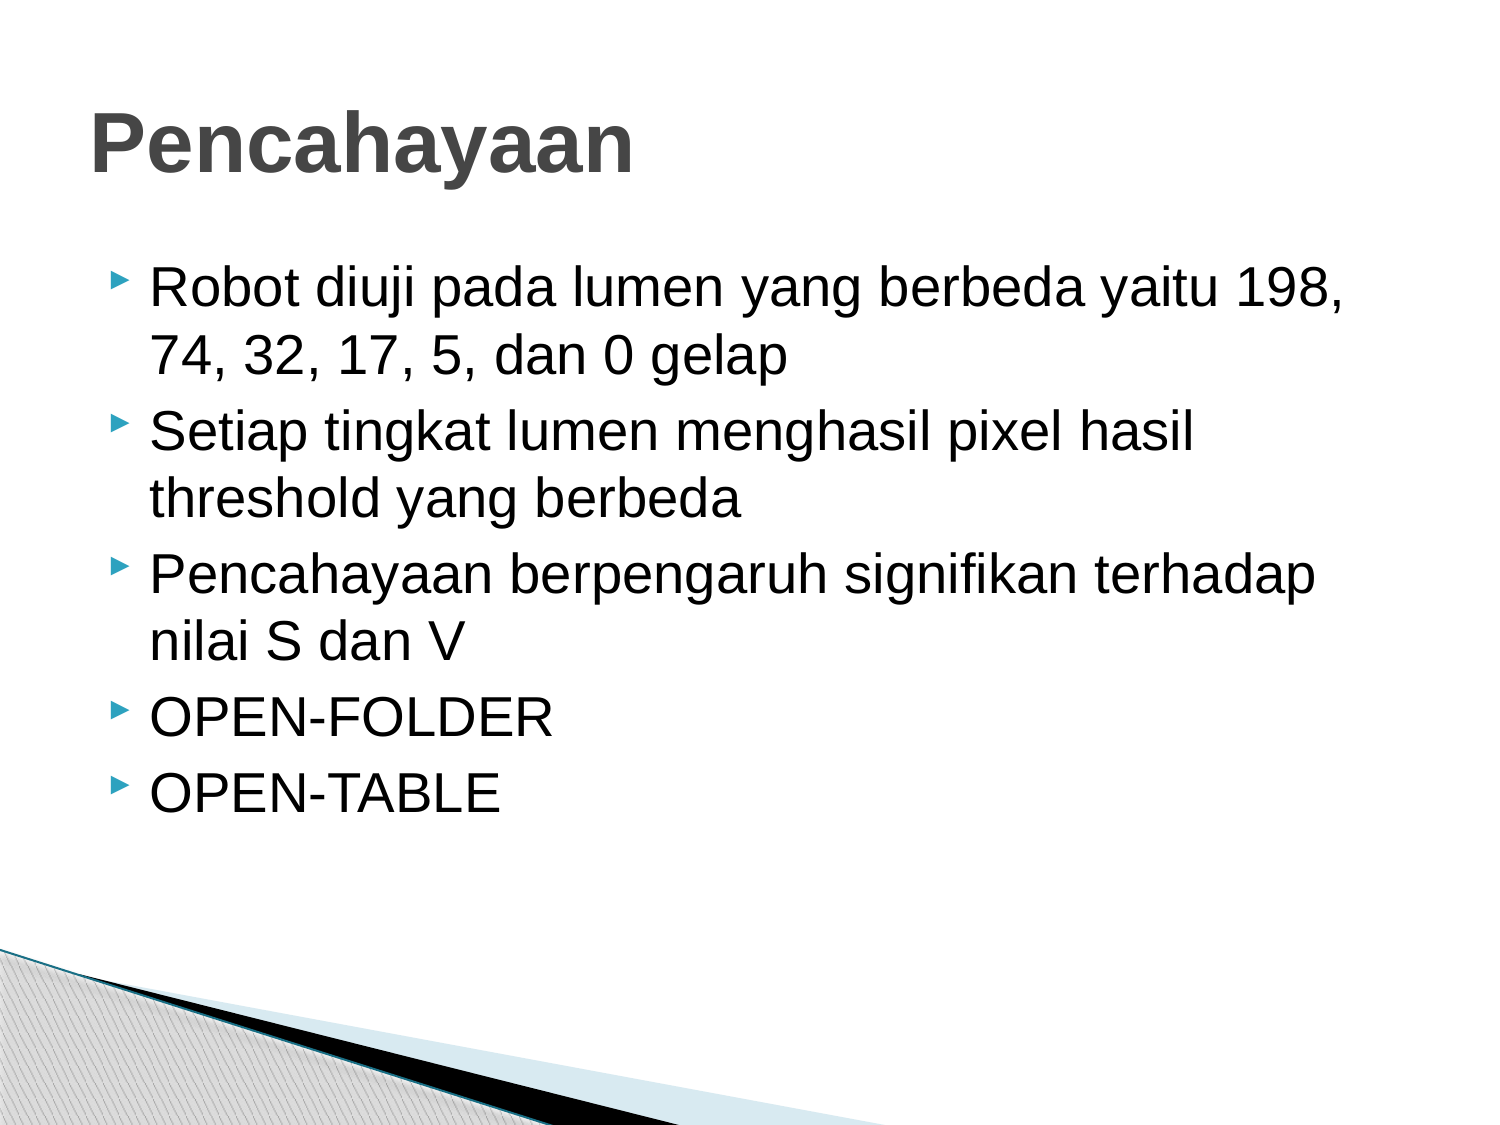

# Pencahayaan
Robot diuji pada lumen yang berbeda yaitu 198, 74, 32, 17, 5, dan 0 gelap
Setiap tingkat lumen menghasil pixel hasil threshold yang berbeda
Pencahayaan berpengaruh signifikan terhadap nilai S dan V
OPEN-FOLDER
OPEN-TABLE